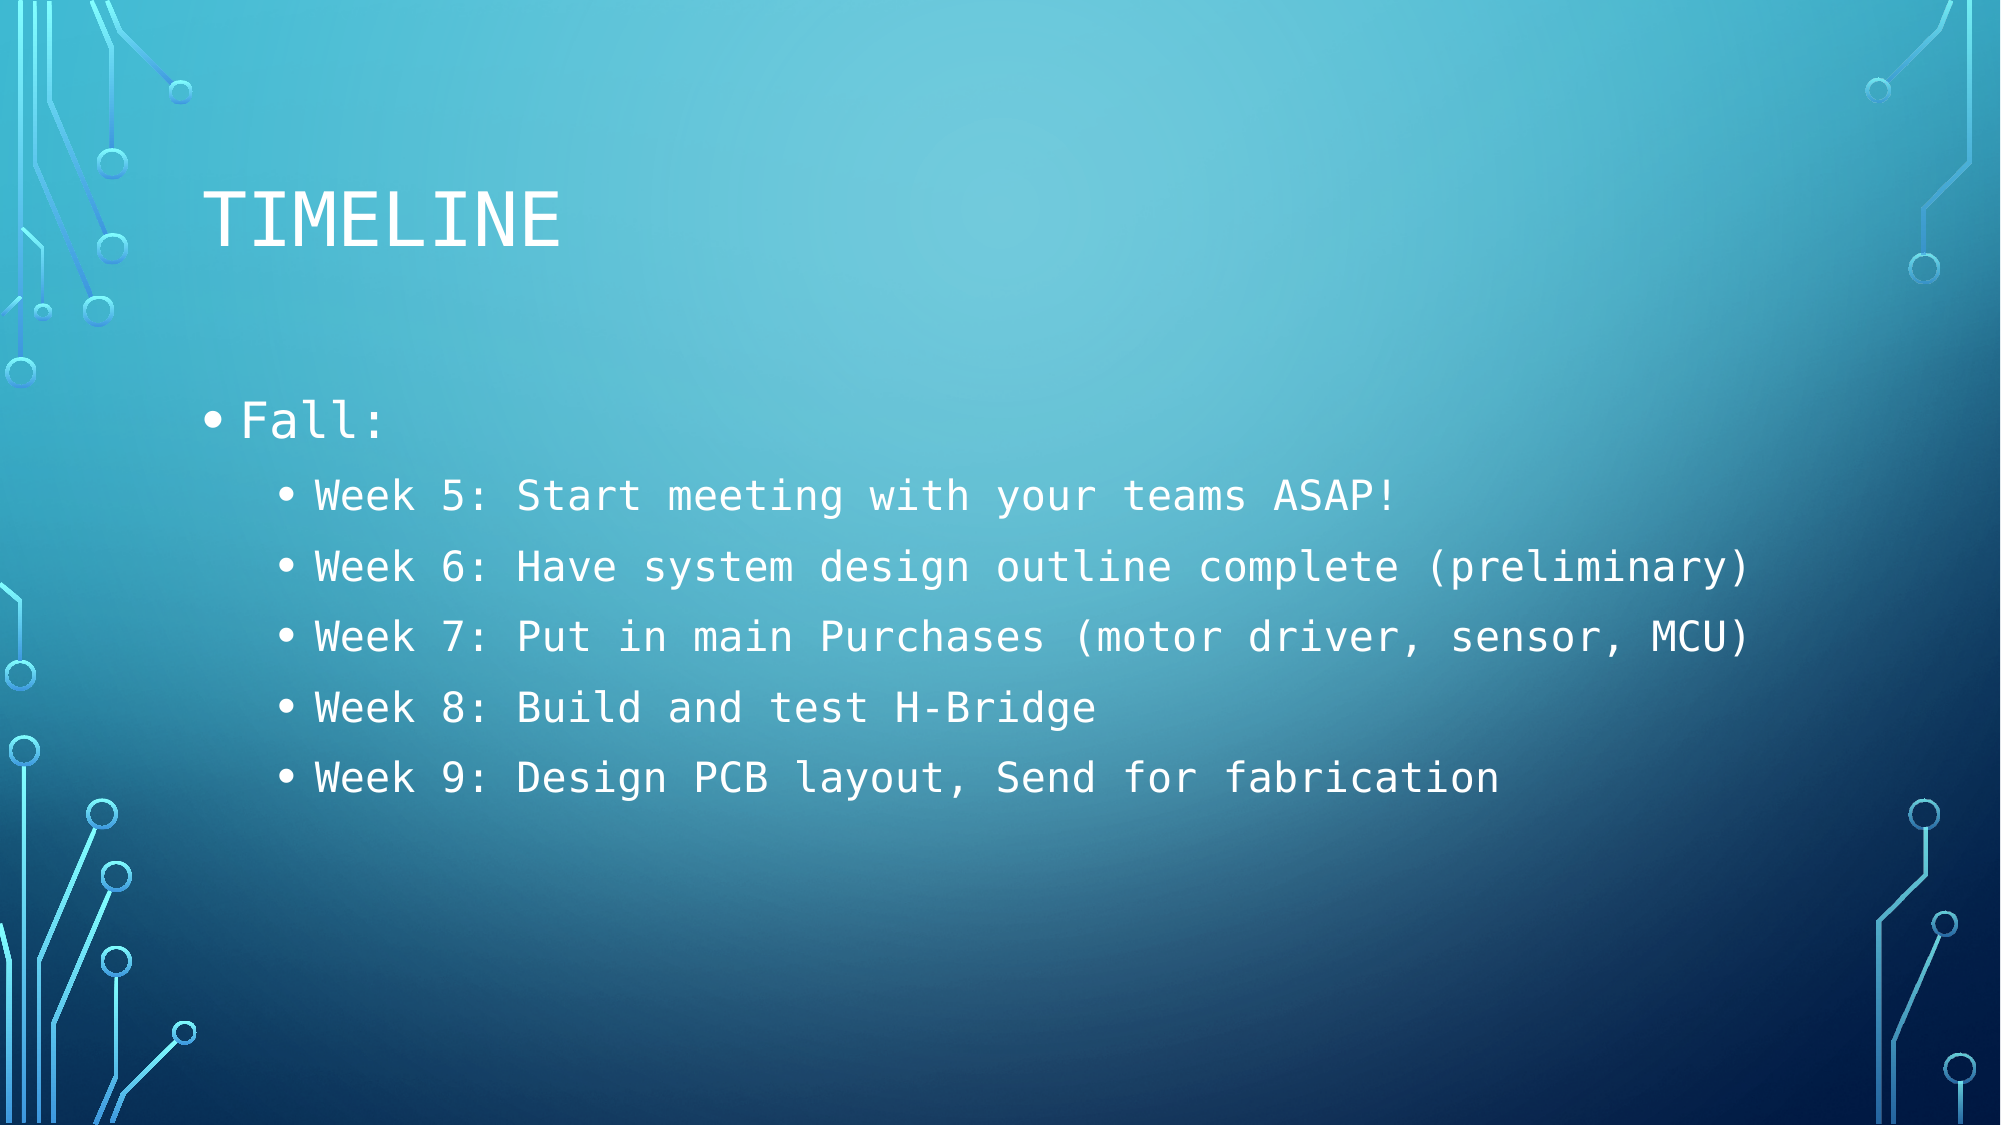

# Timeline
Fall:
Week 5: Start meeting with your teams ASAP!
Week 6: Have system design outline complete (preliminary)
Week 7: Put in main Purchases (motor driver, sensor, MCU)
Week 8: Build and test H-Bridge
Week 9: Design PCB layout, Send for fabrication